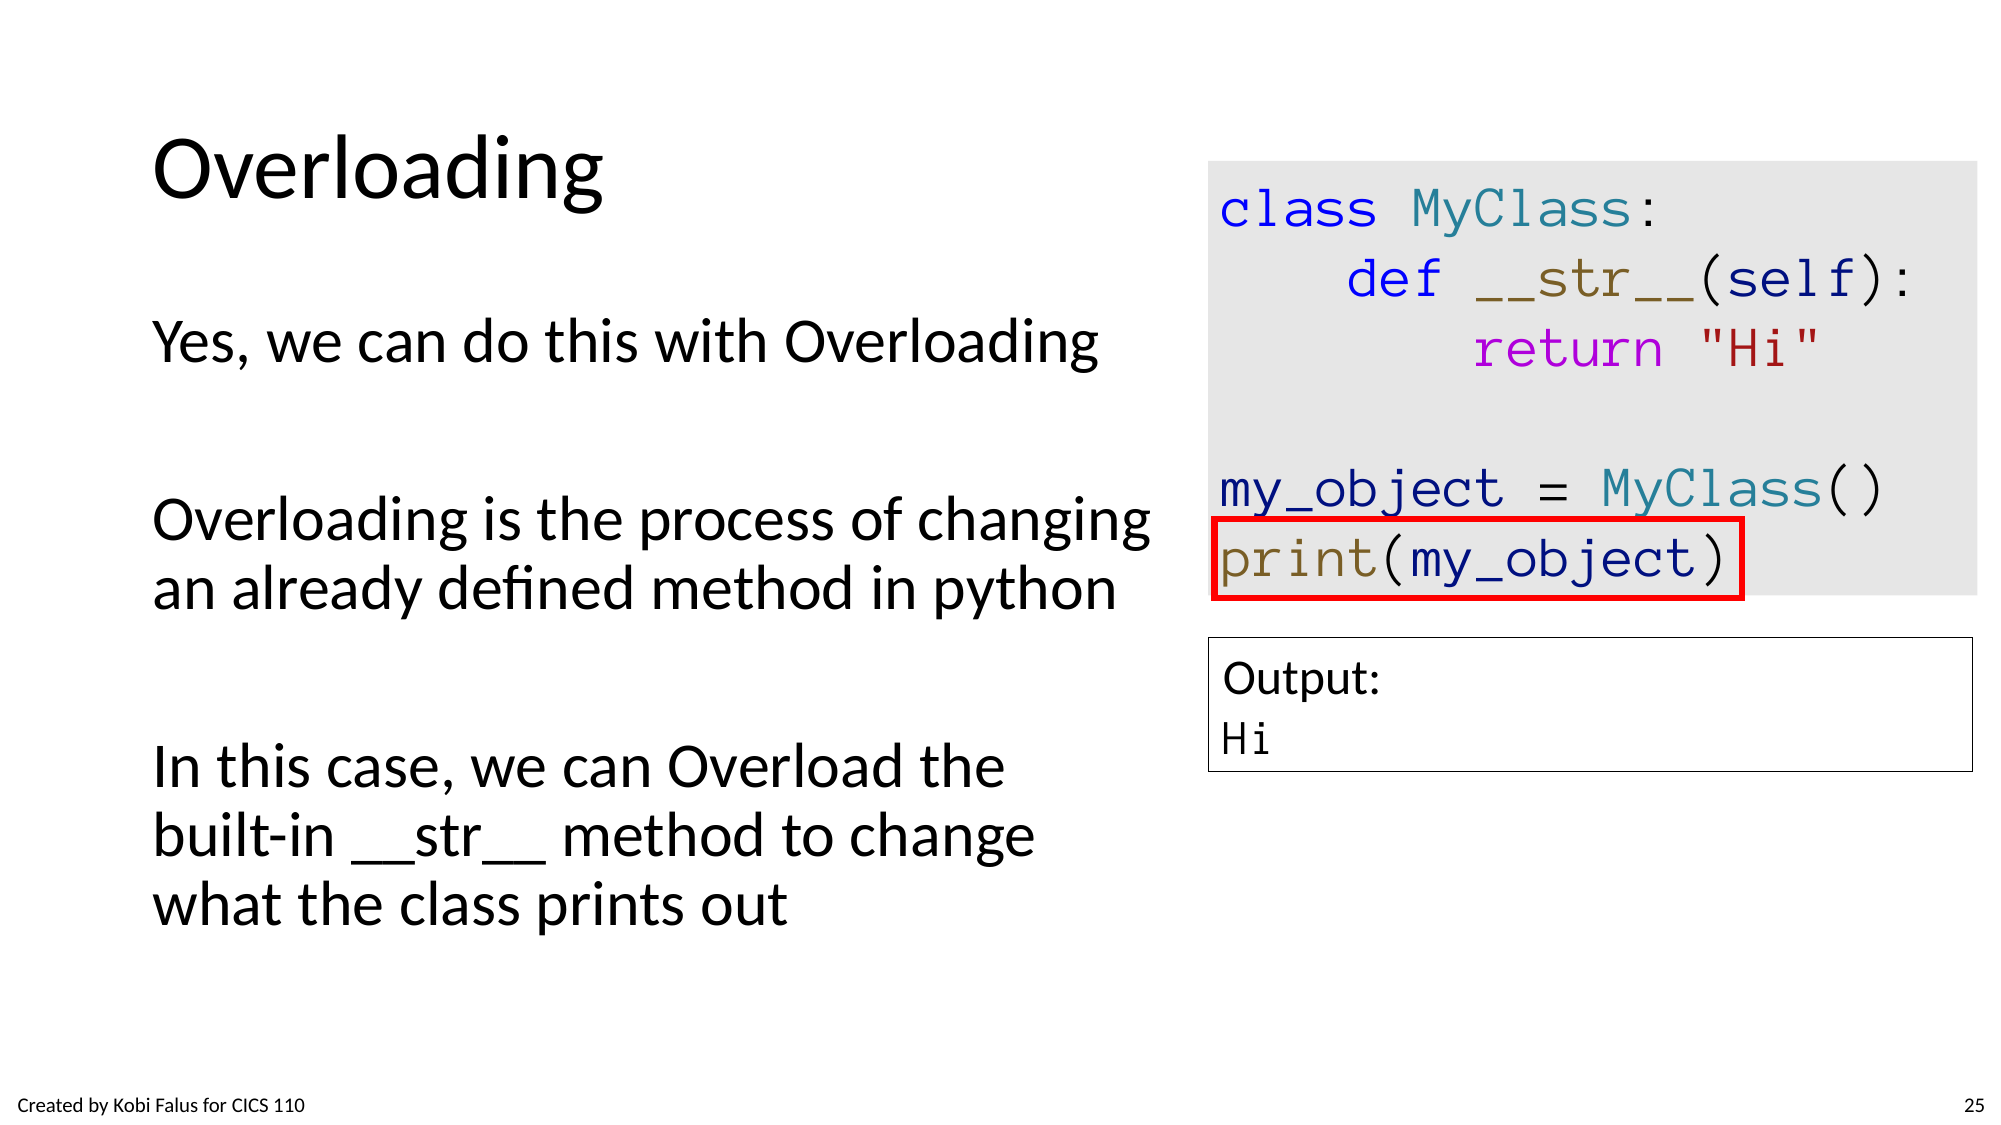

# Overloading
class MyClass:
    def __str__(self):
        return "Hi"
my_object = MyClass()
print(my_object)
Yes, we can do this with Overloading

Overloading is the process of changing an already defined method in python

In this case, we can Overload the built-in __str__ method to change what the class prints out

Output:
Hi